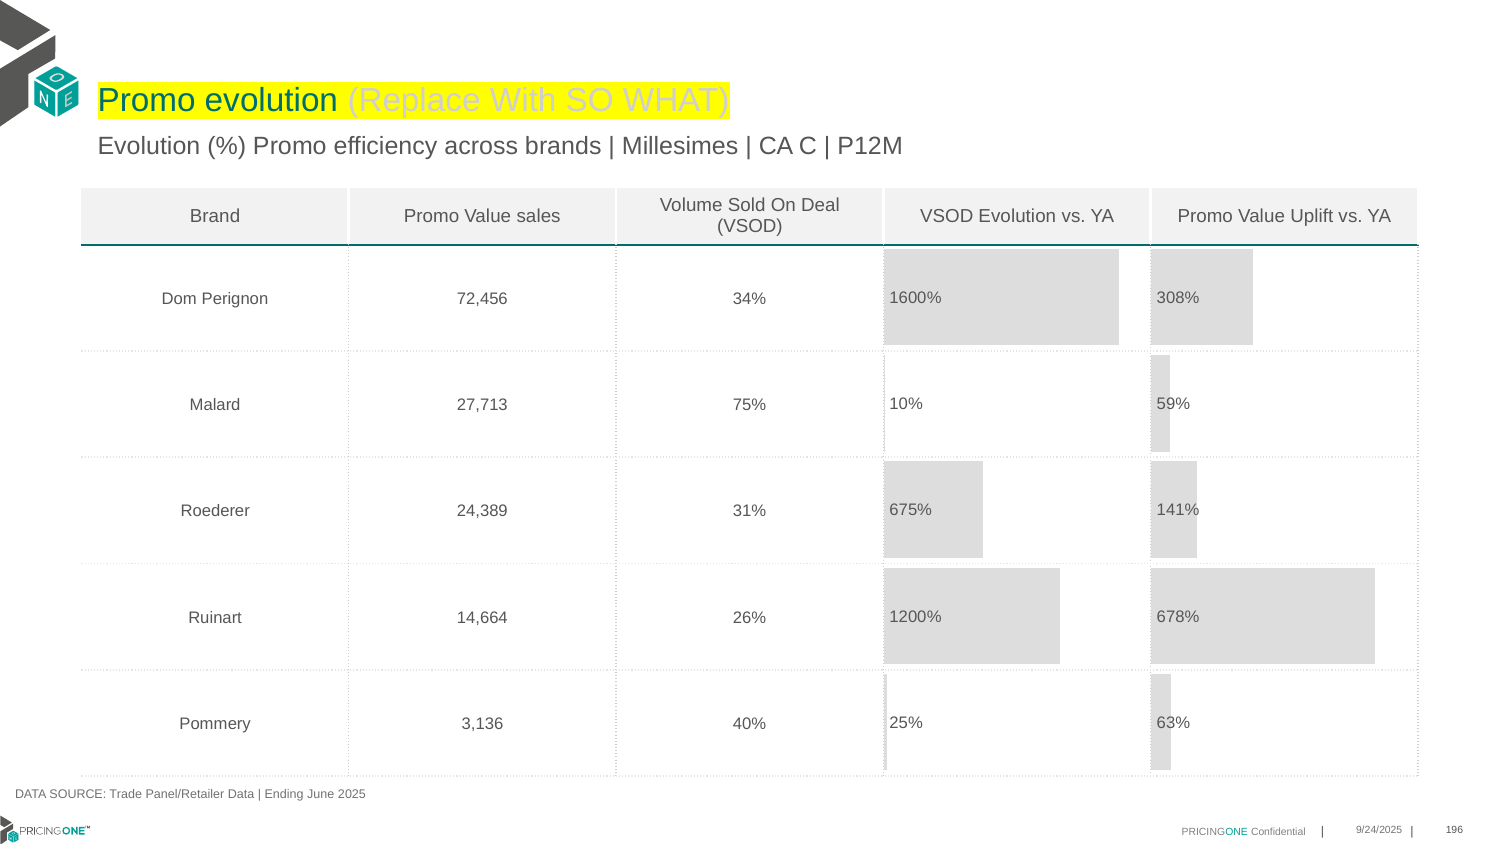

# Promo evolution (Replace With SO WHAT)
Evolution (%) Promo efficiency across brands | Millesimes | CA C | P12M
| Brand | Promo Value sales | Volume Sold On Deal (VSOD) | VSOD Evolution vs. YA | Promo Value Uplift vs. YA |
| --- | --- | --- | --- | --- |
| Dom Perignon | 72,456 | 34% |  |  |
| Malard | 27,713 | 75% |  |  |
| Roederer | 24,389 | 31% |  |  |
| Ruinart | 14,664 | 26% |  |  |
| Pommery | 3,136 | 40% |  |  |

### Chart

| Category | VSOD Evaluation vs YA |
|---|---|
| Dom Perignon | 16.0 |
| Malard | 0.10299999999999998 |
| Roederer | 6.75 |
| Ruinart | 12.0 |
| Pommery | 0.25 |

### Chart

| Category | Promo Value Uplift vs YA |
|---|---|
| Dom Perignon | 3.079612392643554 |
| Malard | 0.5893742247103186 |
| Roederer | 1.4059327356090234 |
| Ruinart | 6.776002240425681 |
| Pommery | 0.6267889908256881 |
DATA SOURCE: Trade Panel/Retailer Data | Ending June 2025

9/24/2025
196